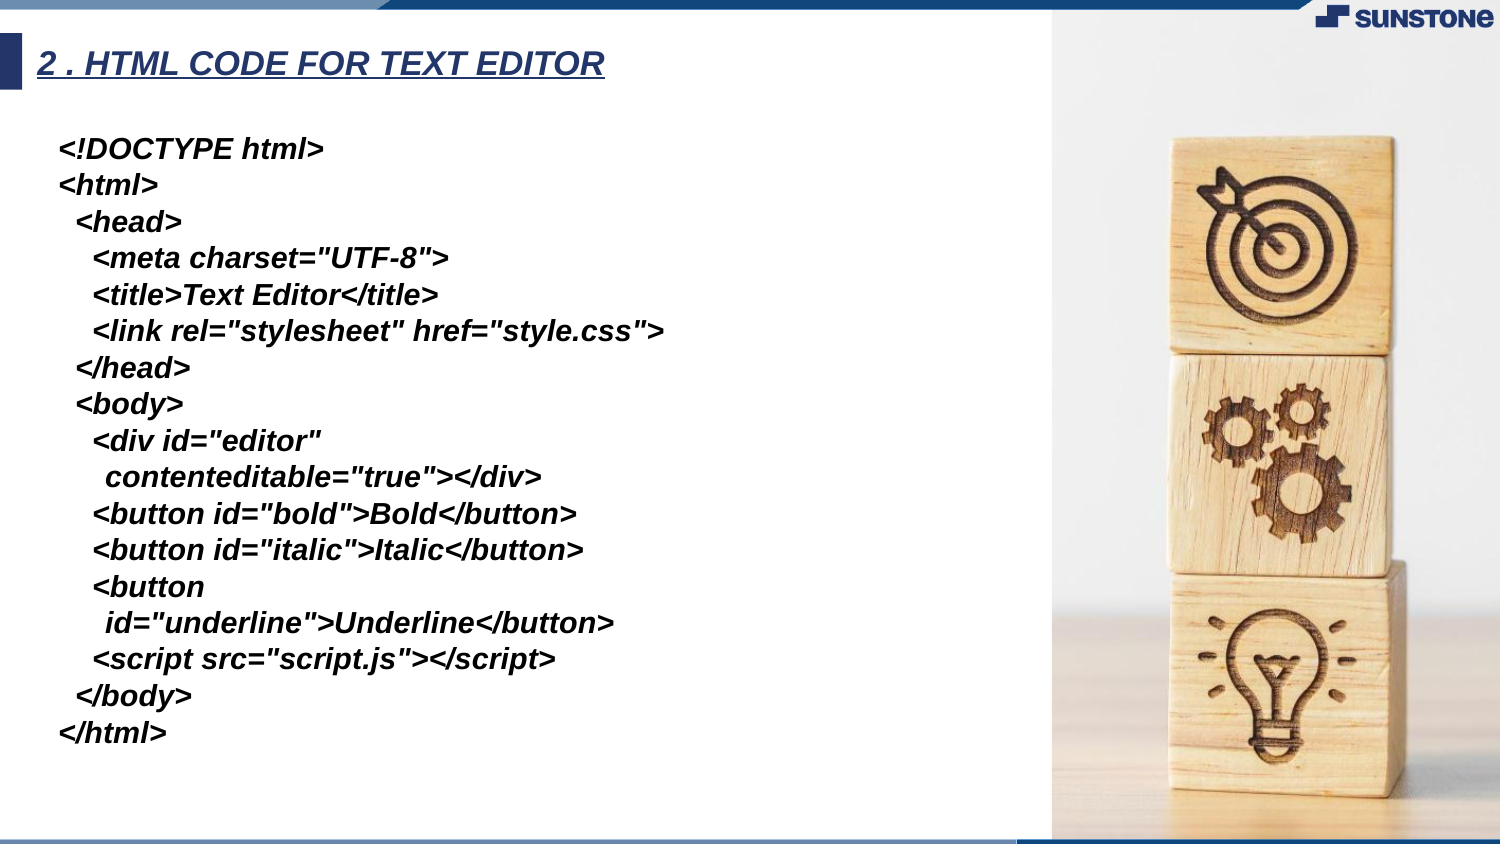

# 2 . HTML CODE FOR TEXT EDITOR
<!DOCTYPE html>
<html>
  <head>
    <meta charset="UTF-8">
    <title>Text Editor</title>
    <link rel="stylesheet" href="style.css">
  </head>
  <body>
    <div id="editor" contenteditable="true"></div>
    <button id="bold">Bold</button>
    <button id="italic">Italic</button>
    <button id="underline">Underline</button>
    <script src="script.js"></script>
  </body>
</html>